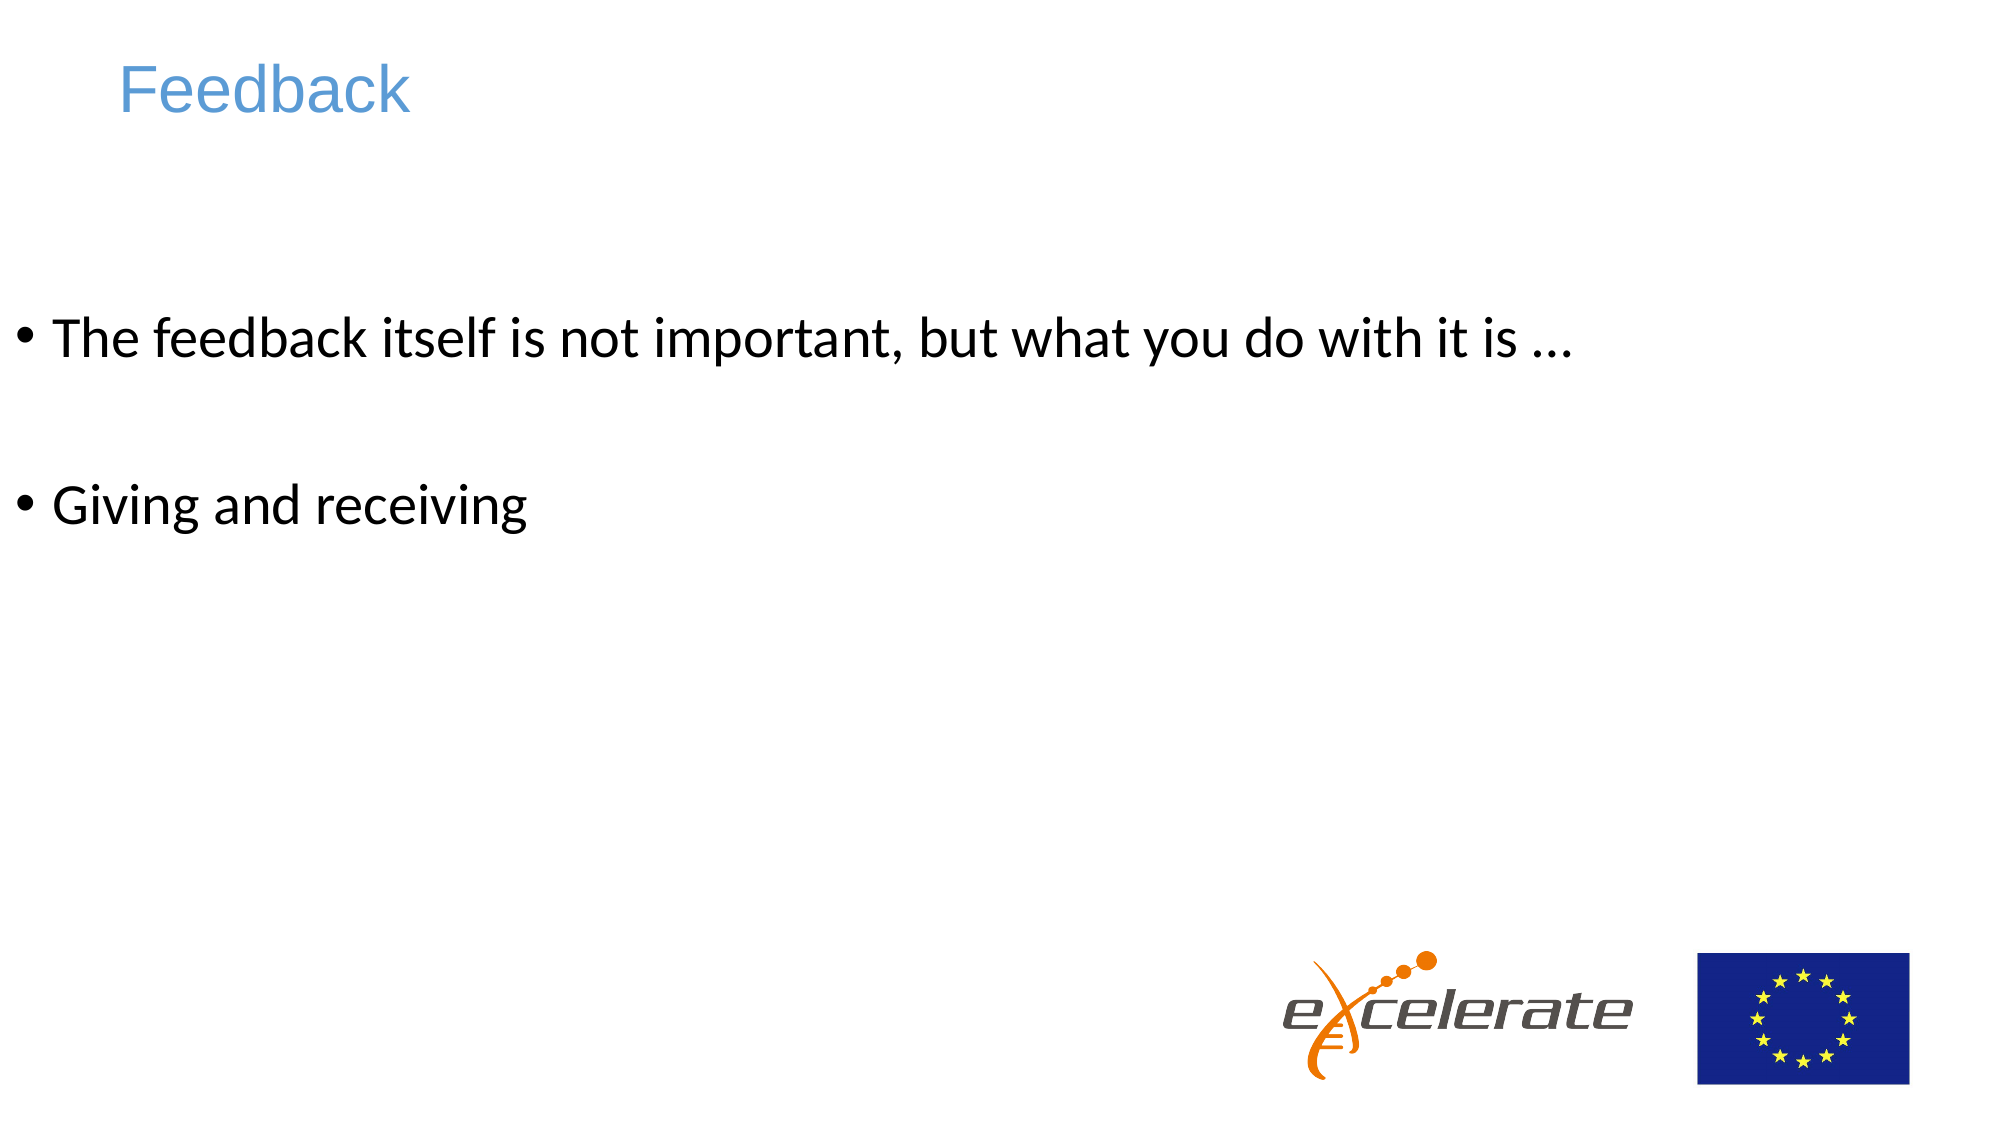

# Feedback
The feedback itself is not important, but what you do with it is …

Giving and receiving